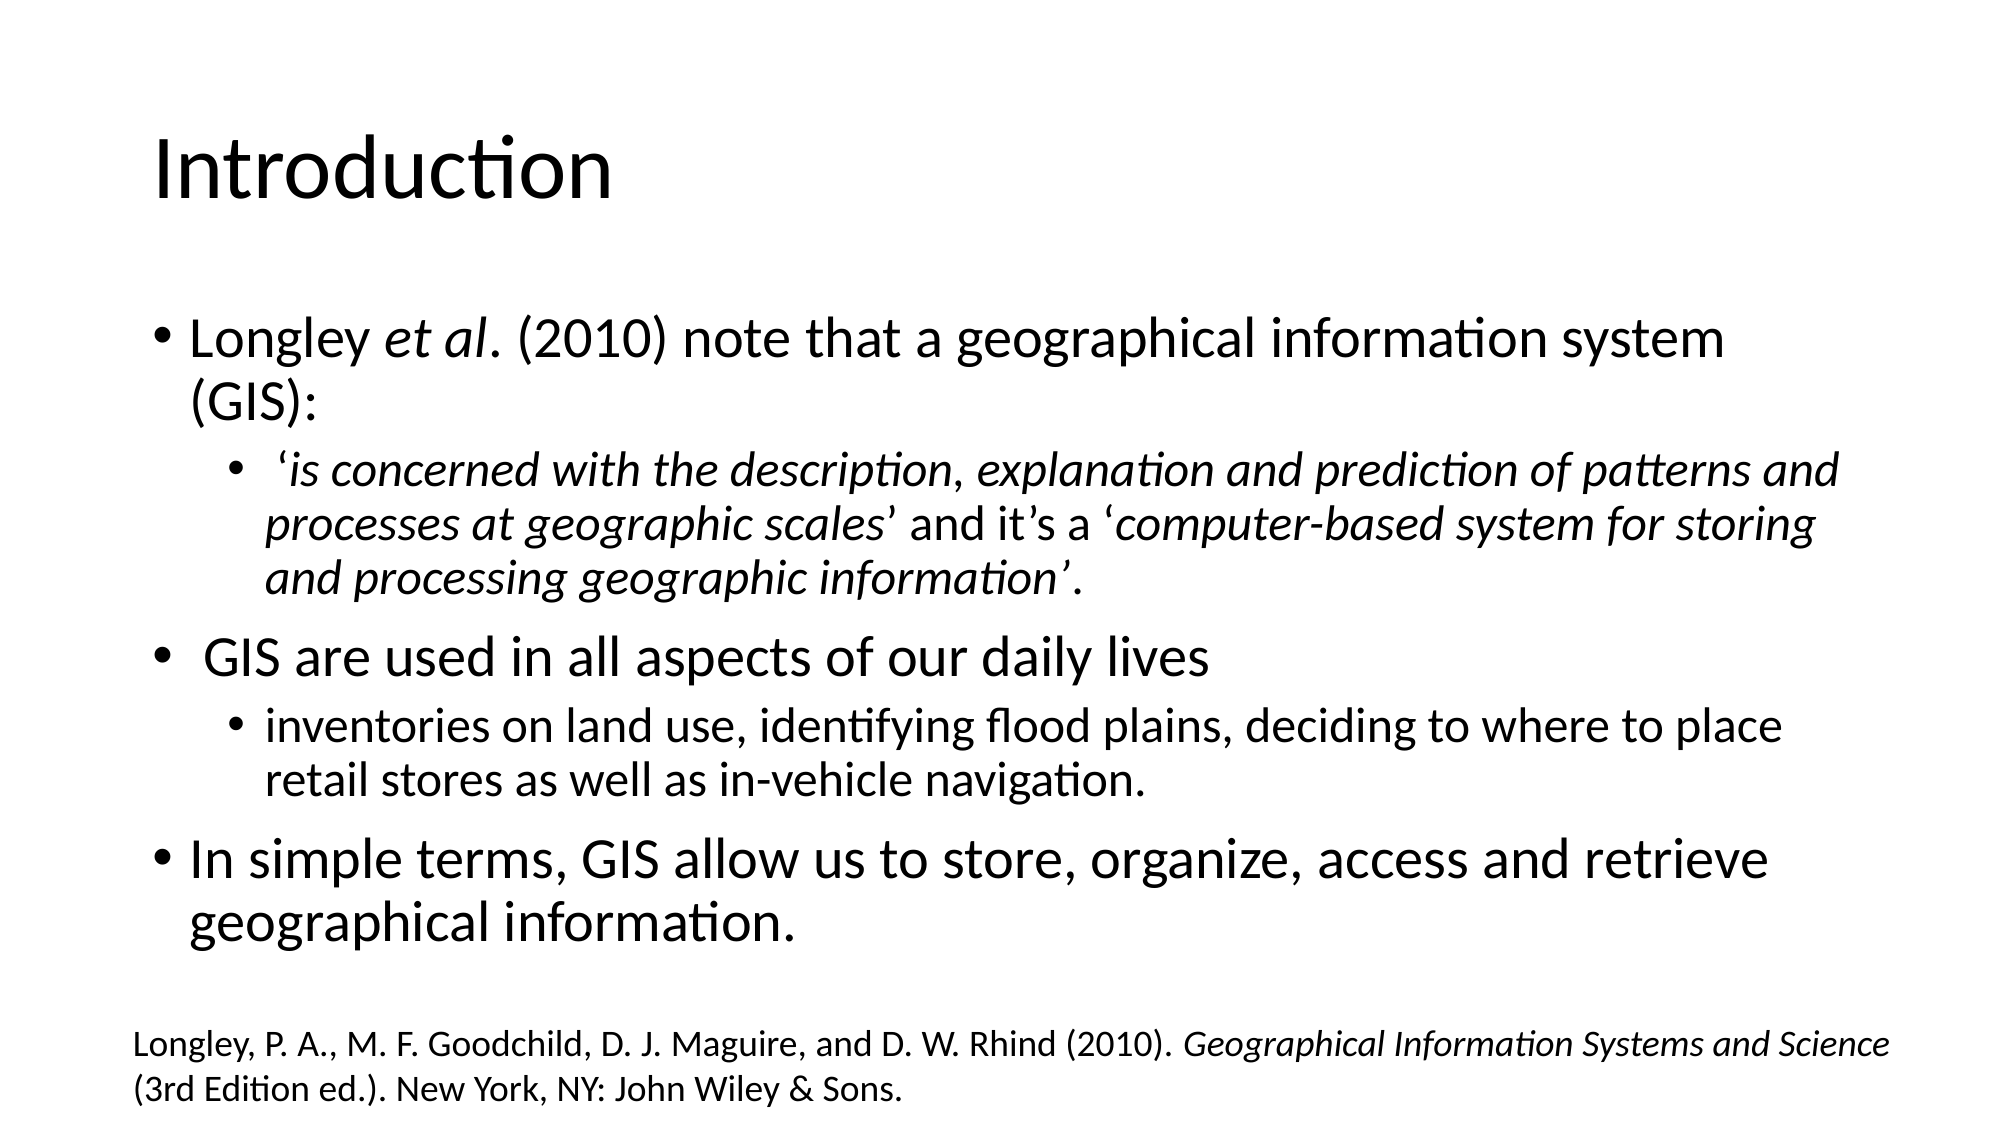

# Introduction
Longley et al. (2010) note that a geographical information system (GIS):
 ‘is concerned with the description, explanation and prediction of patterns and processes at geographic scales’ and it’s a ‘computer-based system for storing and processing geographic information’.
 GIS are used in all aspects of our daily lives
inventories on land use, identifying flood plains, deciding to where to place retail stores as well as in-vehicle navigation.
In simple terms, GIS allow us to store, organize, access and retrieve geographical information.
Longley, P. A., M. F. Goodchild, D. J. Maguire, and D. W. Rhind (2010). Geographical Information Systems and Science (3rd Edition ed.). New York, NY: John Wiley & Sons.